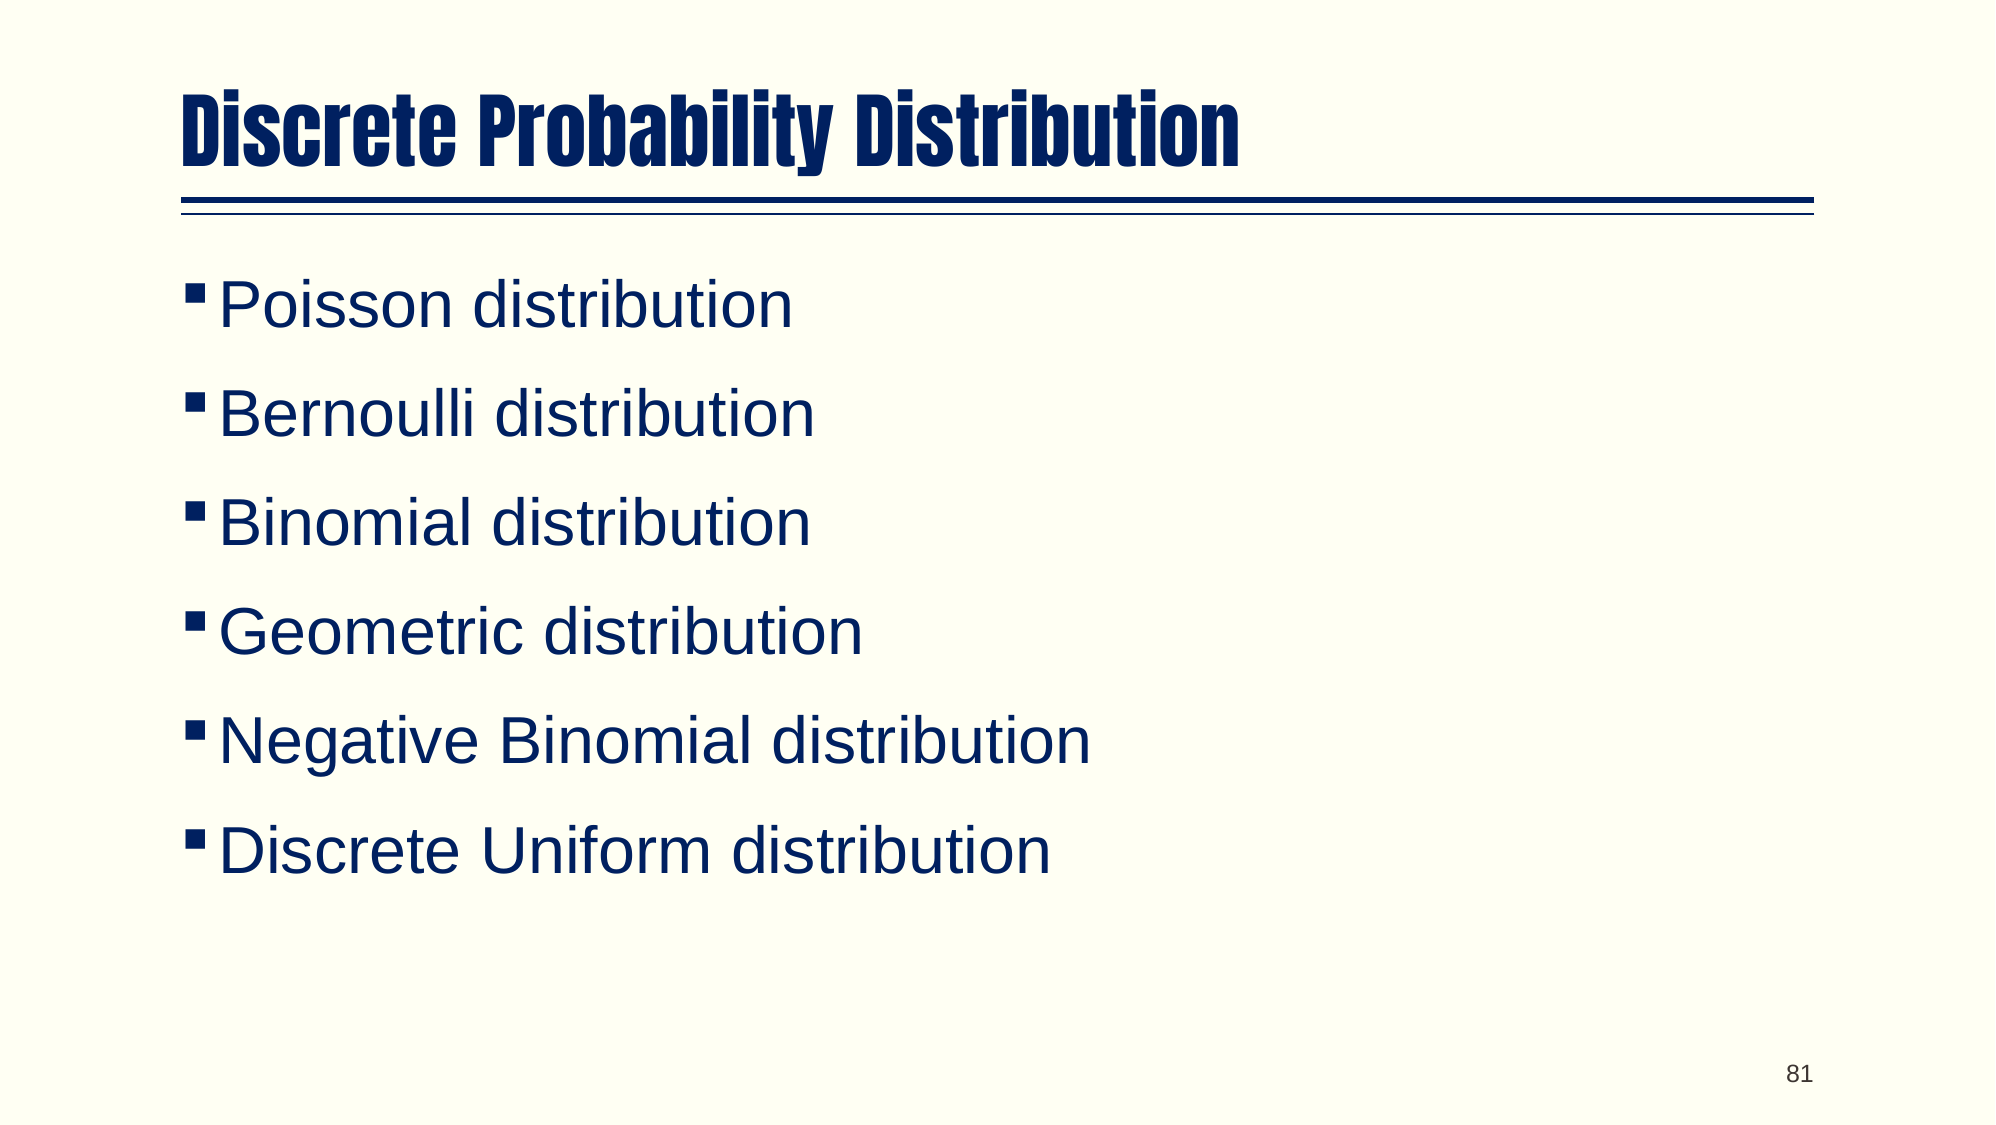

# Discrete Probability Distribution
Poisson distribution
Bernoulli distribution
Binomial distribution
Geometric distribution
Negative Binomial distribution
Discrete Uniform distribution
81